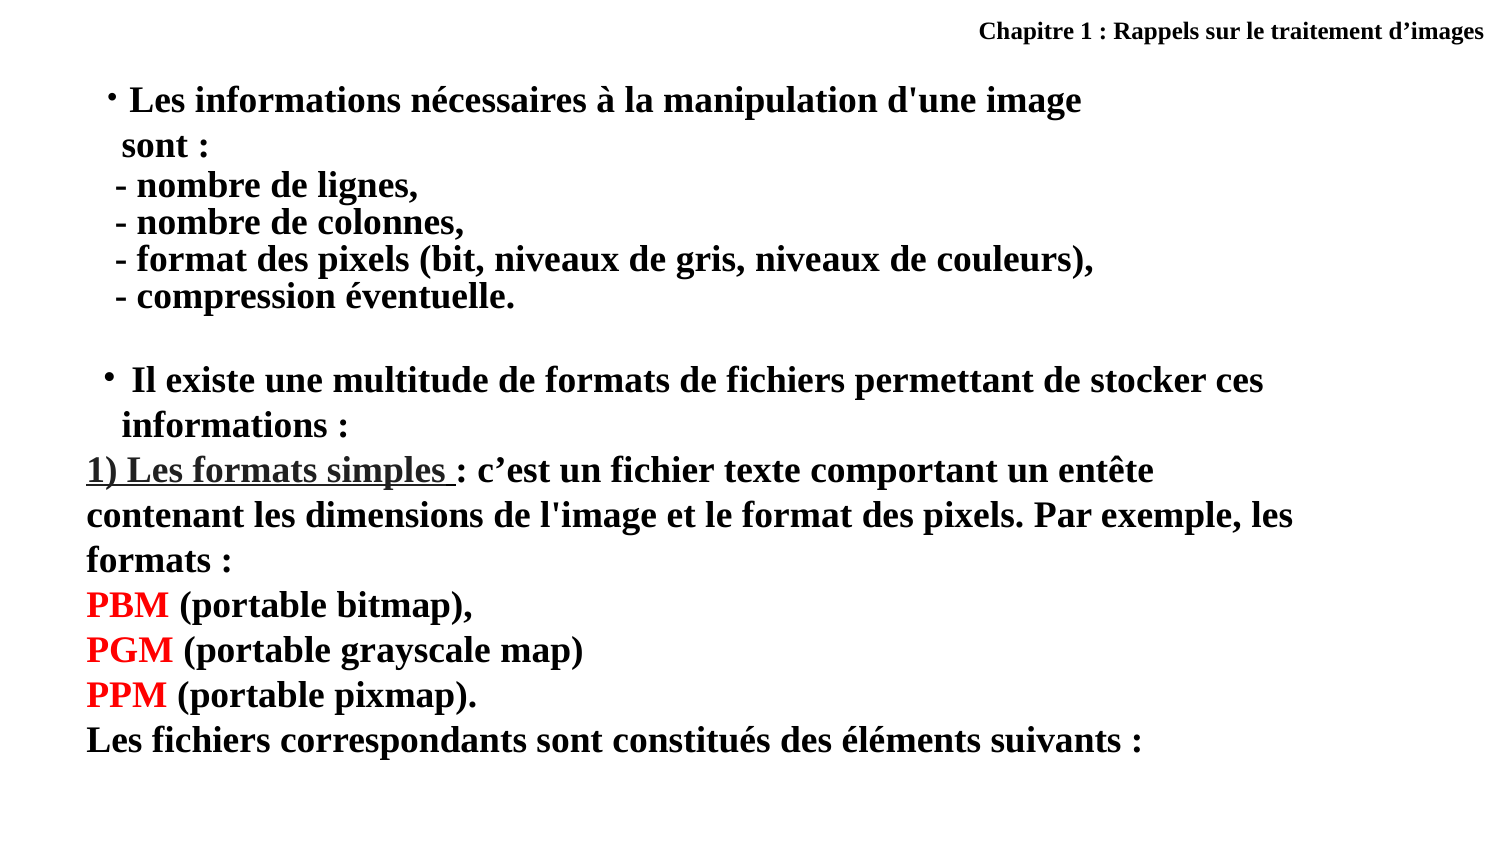

# Chapitre 1 : Rappels sur le traitement d’images
 Les informations nécessaires à la manipulation d'une image sont :
   - nombre de lignes,
   - nombre de colonnes,
   - format des pixels (bit, niveaux de gris, niveaux de couleurs),
   - compression éventuelle.
 Il existe une multitude de formats de fichiers permettant de stocker ces informations :
1) Les formats simples : c’est un fichier texte comportant un entête contenant les dimensions de l'image et le format des pixels. Par exemple, les formats :
PBM (portable bitmap),
PGM (portable grayscale map)
PPM (portable pixmap).
Les fichiers correspondants sont constitués des éléments suivants :